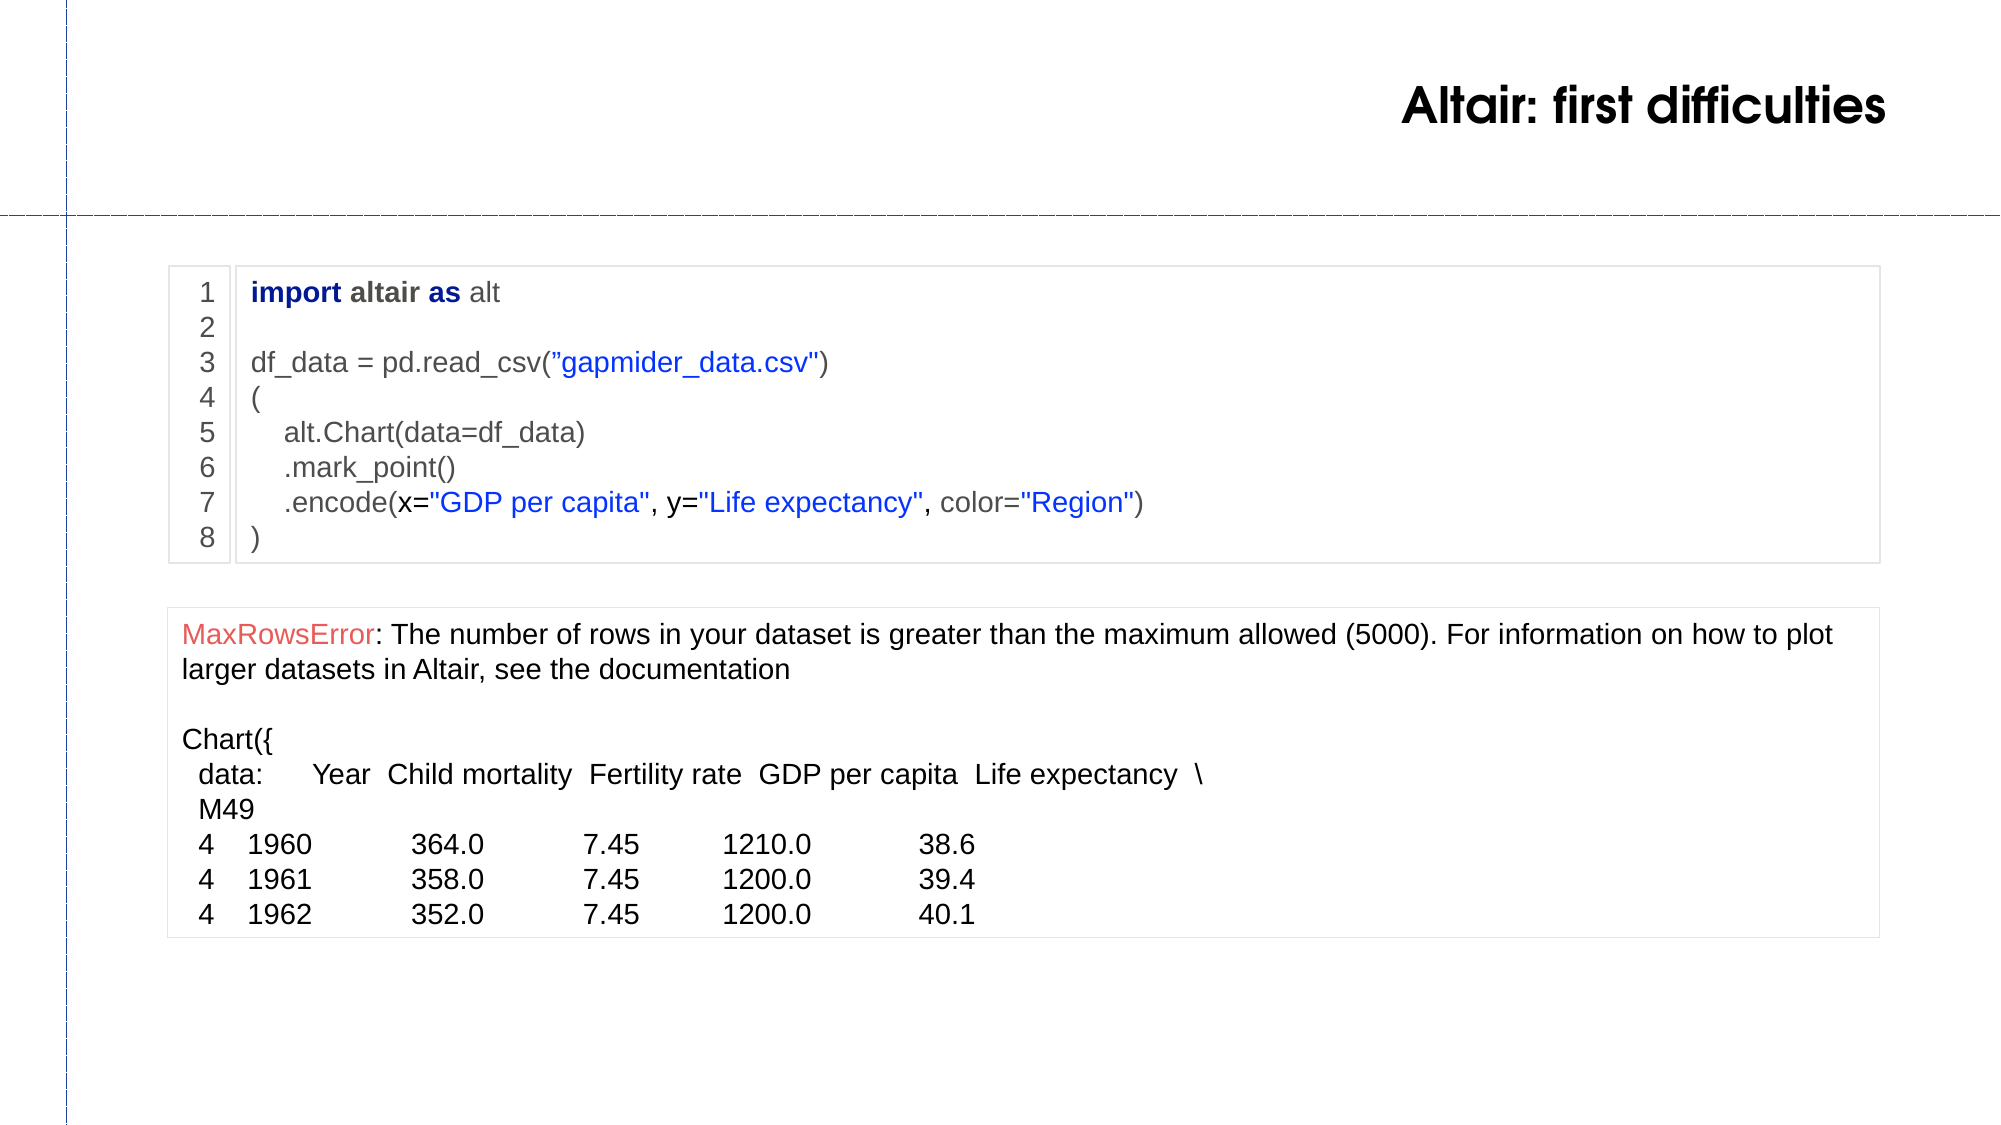

Altair: first difficulties

1
2
3
4
5
6
7
8
import altair as alt

df_data = pd.read_csv(”gapmider_data.csv")
(
    alt.Chart(data=df_data)
    .mark_point()
    .encode(x="GDP per capita", y="Life expectancy", color="Region")
)

MaxRowsError: The number of rows in your dataset is greater than the maximum allowed (5000). For information on how to plot larger datasets in Altair, see the documentation

Chart({
  data:      Year  Child mortality  Fertility rate  GDP per capita  Life expectancy  \
  M49
  4    1960            364.0            7.45          1210.0             38.6
  4    1961            358.0            7.45          1200.0             39.4
  4    1962            352.0            7.45          1200.0             40.1